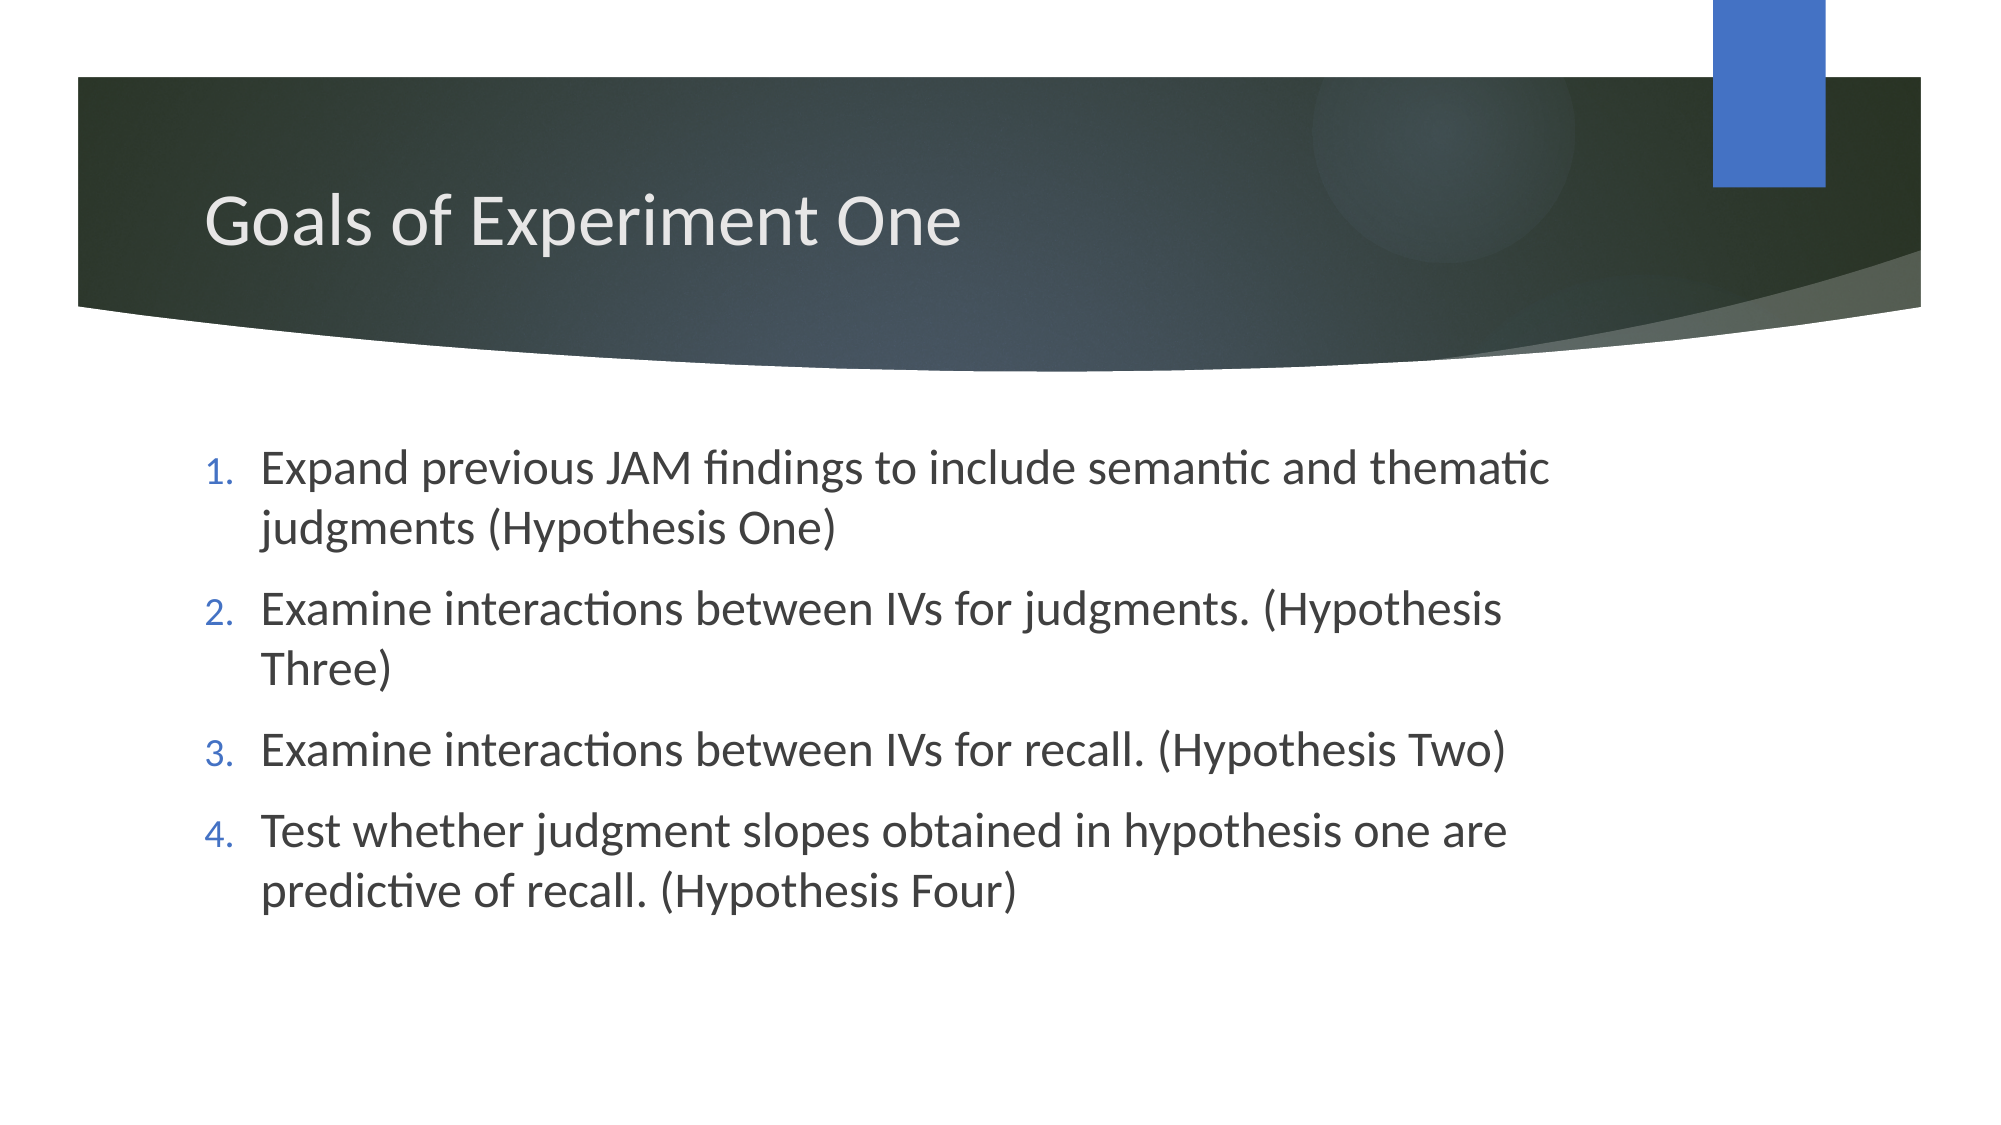

# Goals of Experiment One
Expand previous JAM findings to include semantic and thematic judgments (Hypothesis One)
Examine interactions between IVs for judgments. (Hypothesis Three)
Examine interactions between IVs for recall. (Hypothesis Two)
Test whether judgment slopes obtained in hypothesis one are predictive of recall. (Hypothesis Four)